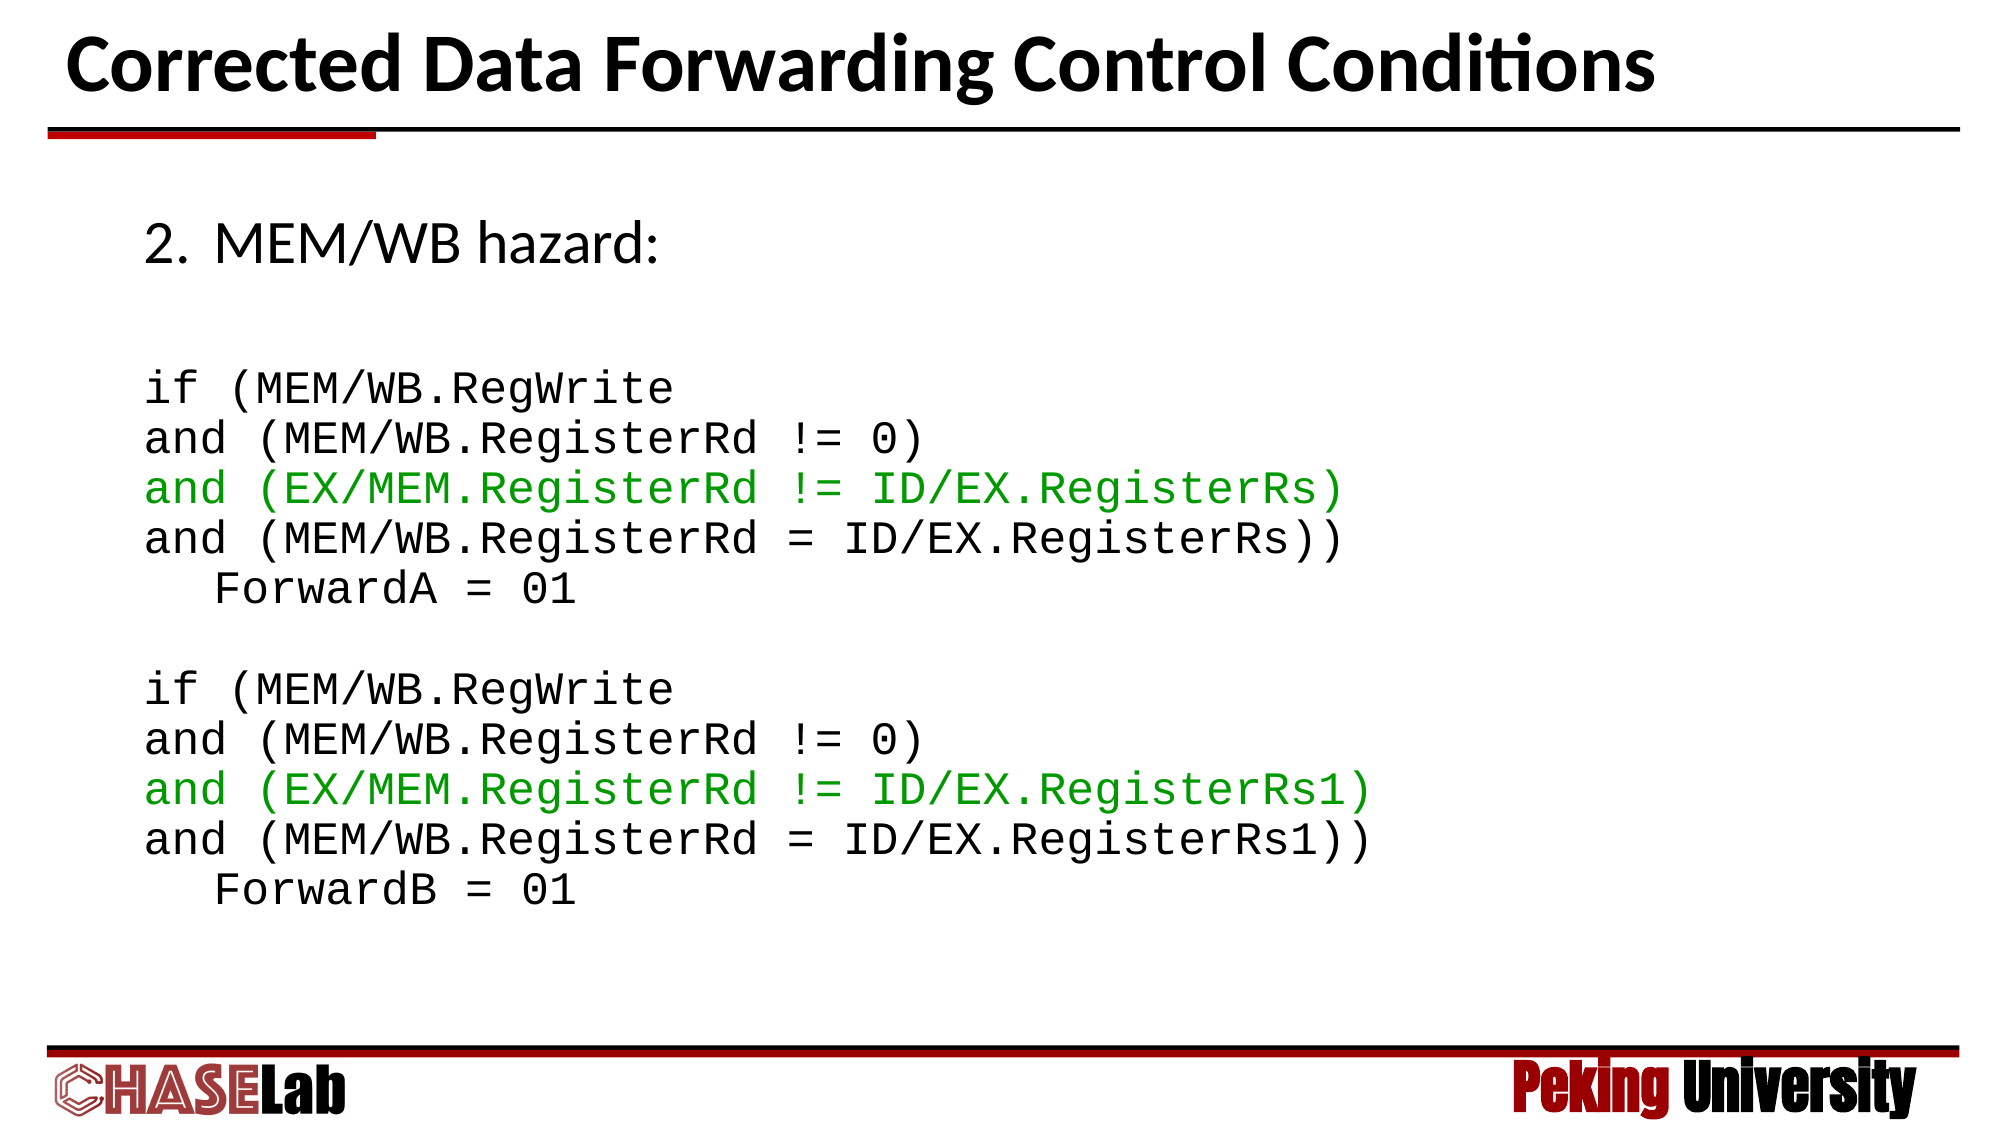

# Corrected Data Forwarding Control Conditions
MEM/WB hazard:

if (MEM/WB.RegWrite
and (MEM/WB.RegisterRd != 0)
and (EX/MEM.RegisterRd != ID/EX.RegisterRs)
and (MEM/WB.RegisterRd = ID/EX.RegisterRs))
		ForwardA = 01

if (MEM/WB.RegWrite
and (MEM/WB.RegisterRd != 0)
and (EX/MEM.RegisterRd != ID/EX.RegisterRs1)
and (MEM/WB.RegisterRd = ID/EX.RegisterRs1))
		ForwardB = 01